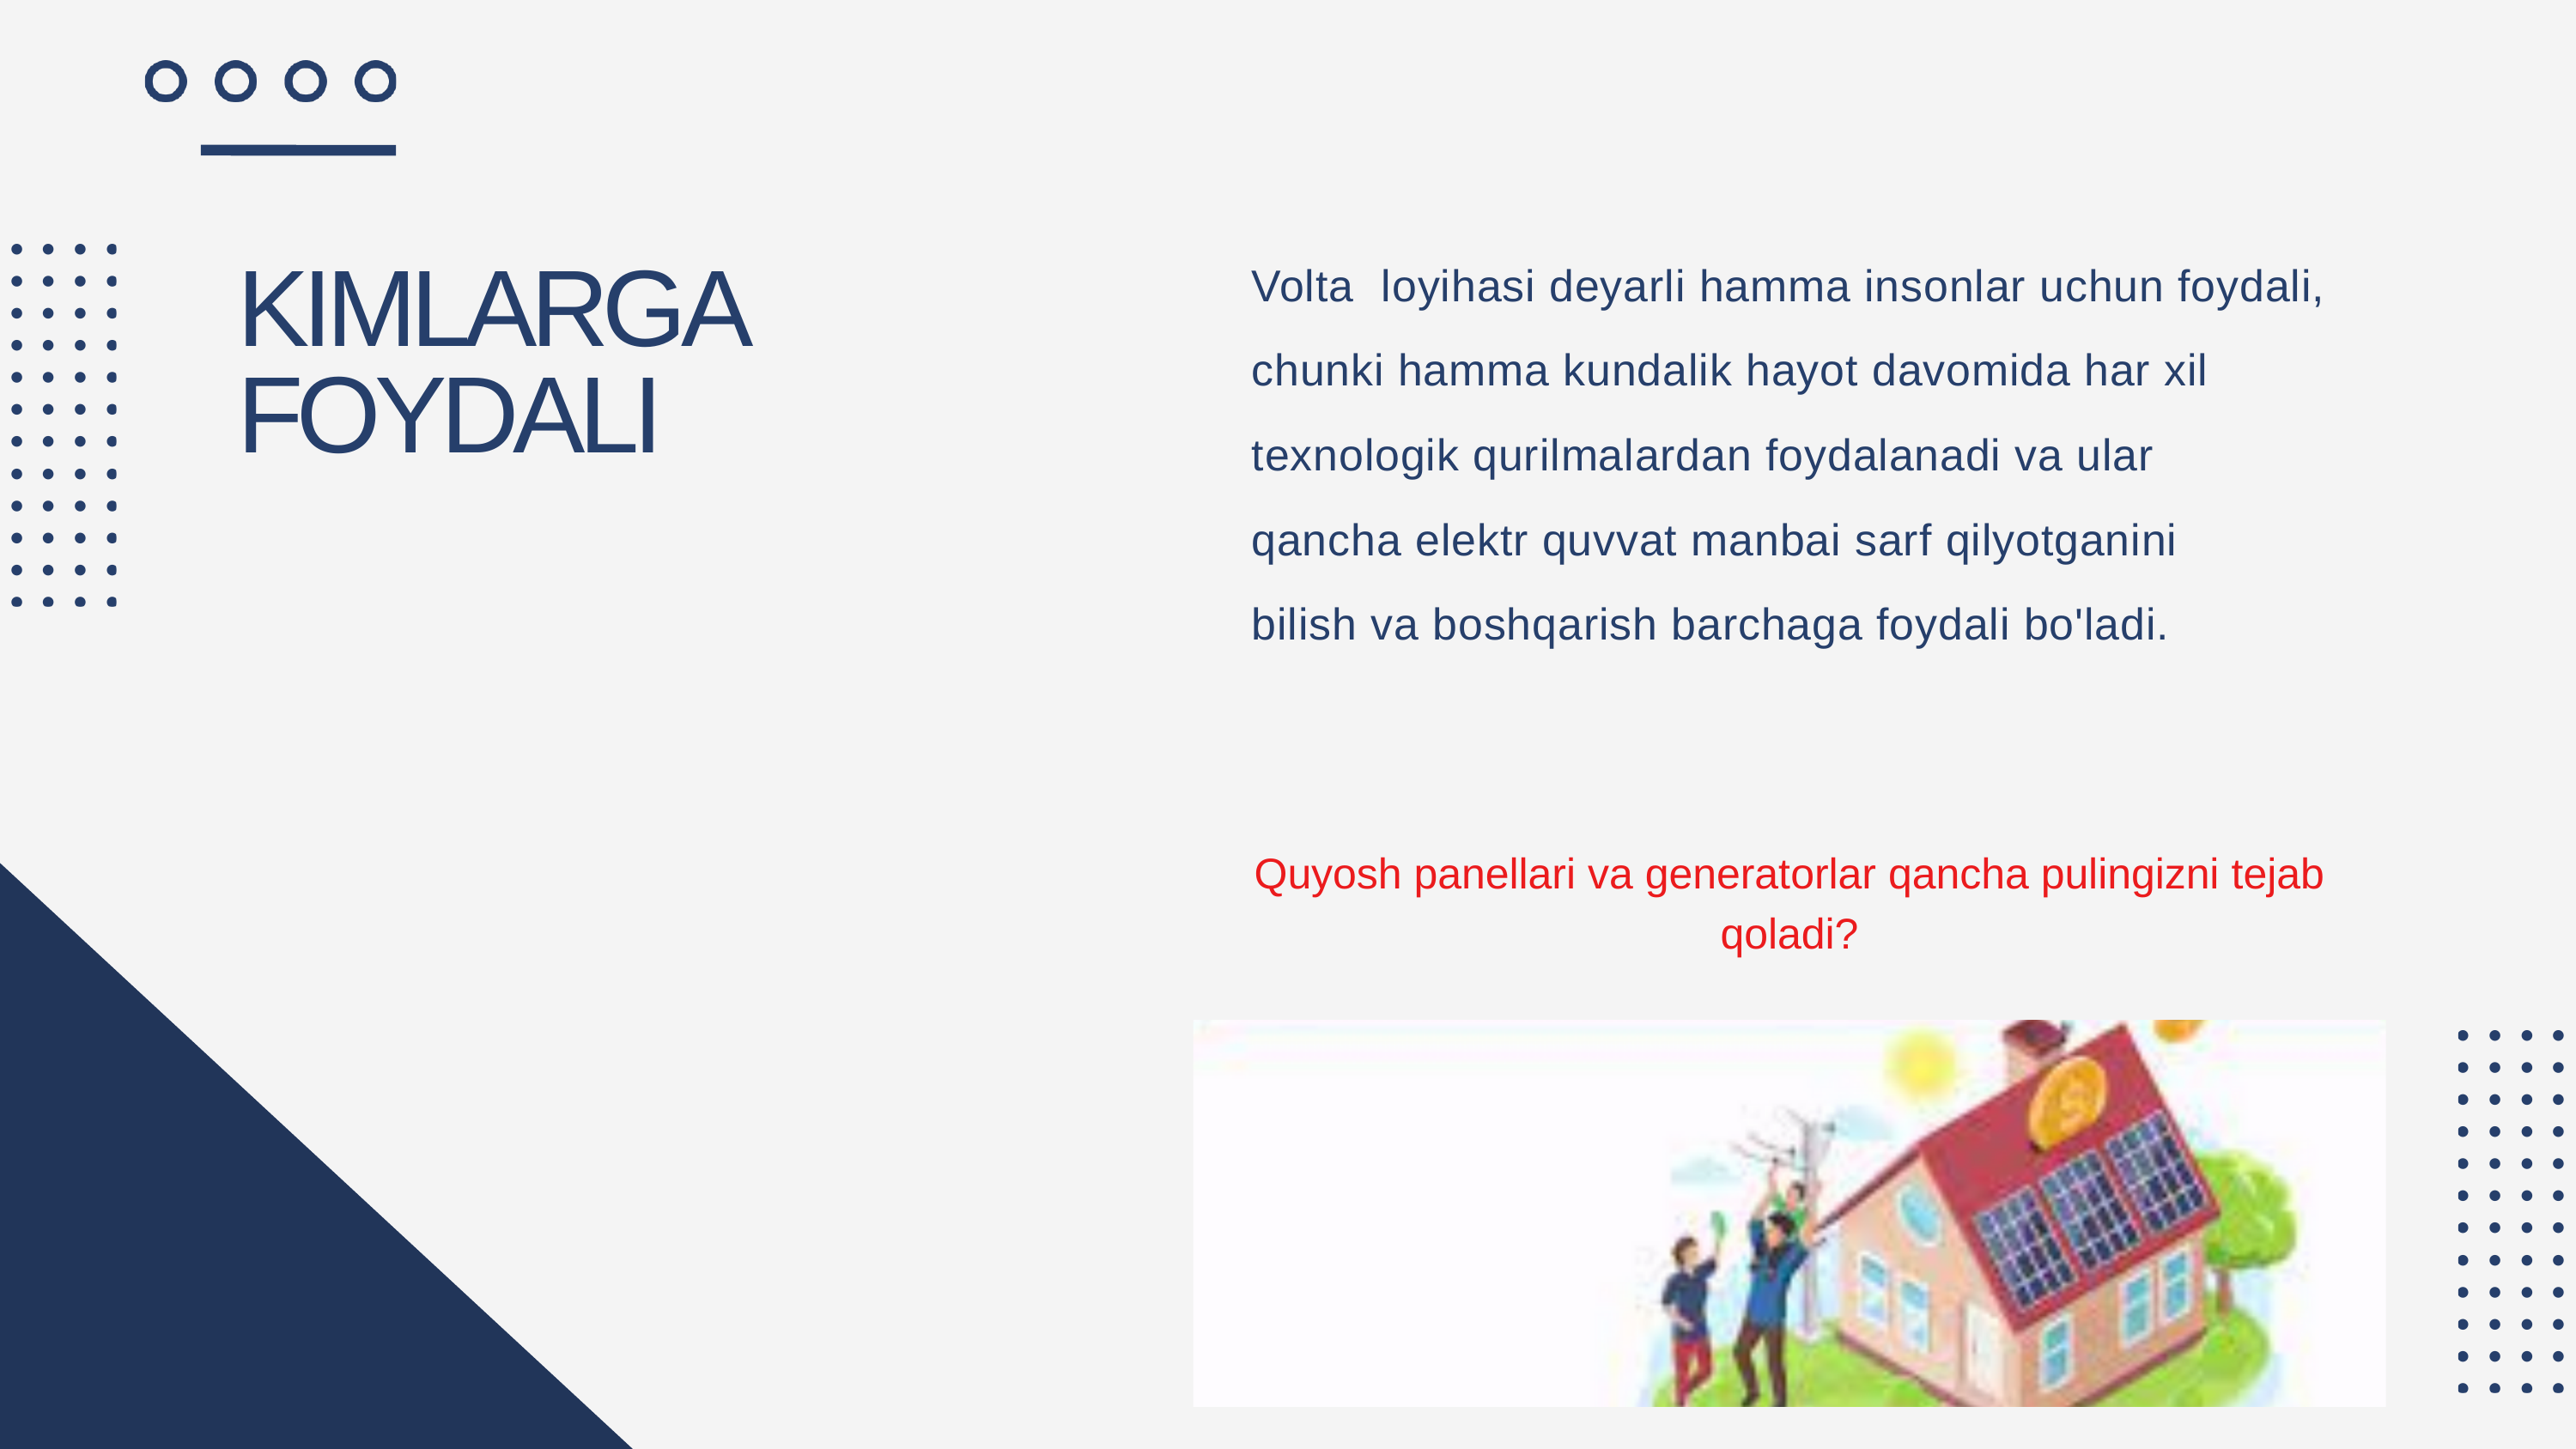

Volta  loyihasi deyarli hamma insonlar uchun foydali,
chunki hamma kundalik hayot davomida har xil
texnologik qurilmalardan foydalanadi va ular
qancha elektr quvvat manbai sarf qilyotganini
bilish va boshqarish barchaga foydali bo'ladi.

KIMLARGA FOYDALI

Quyosh panellari va generatorlar qancha pulingizni tejab qoladi?